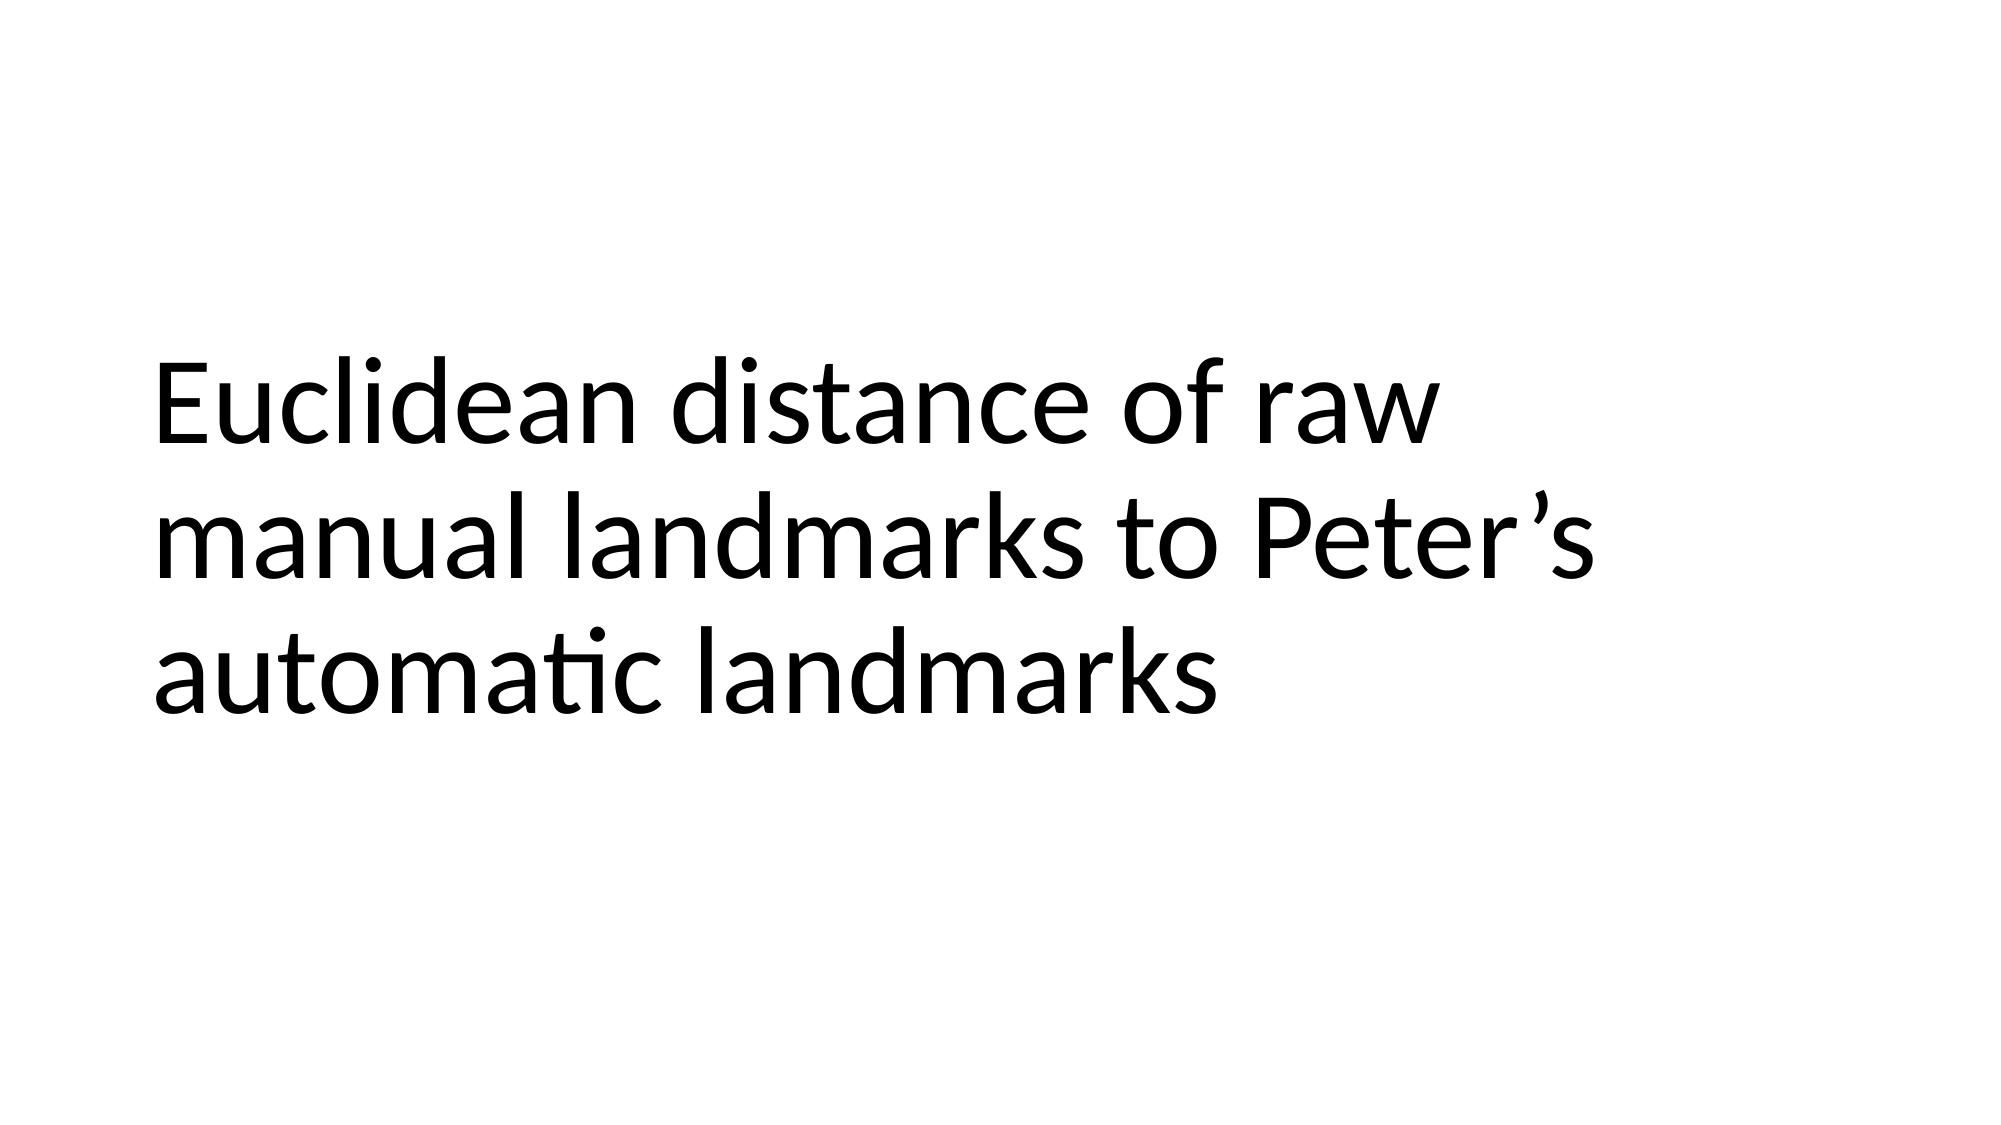

# Euclidean distance of raw manual landmarks to Peter’s automatic landmarks